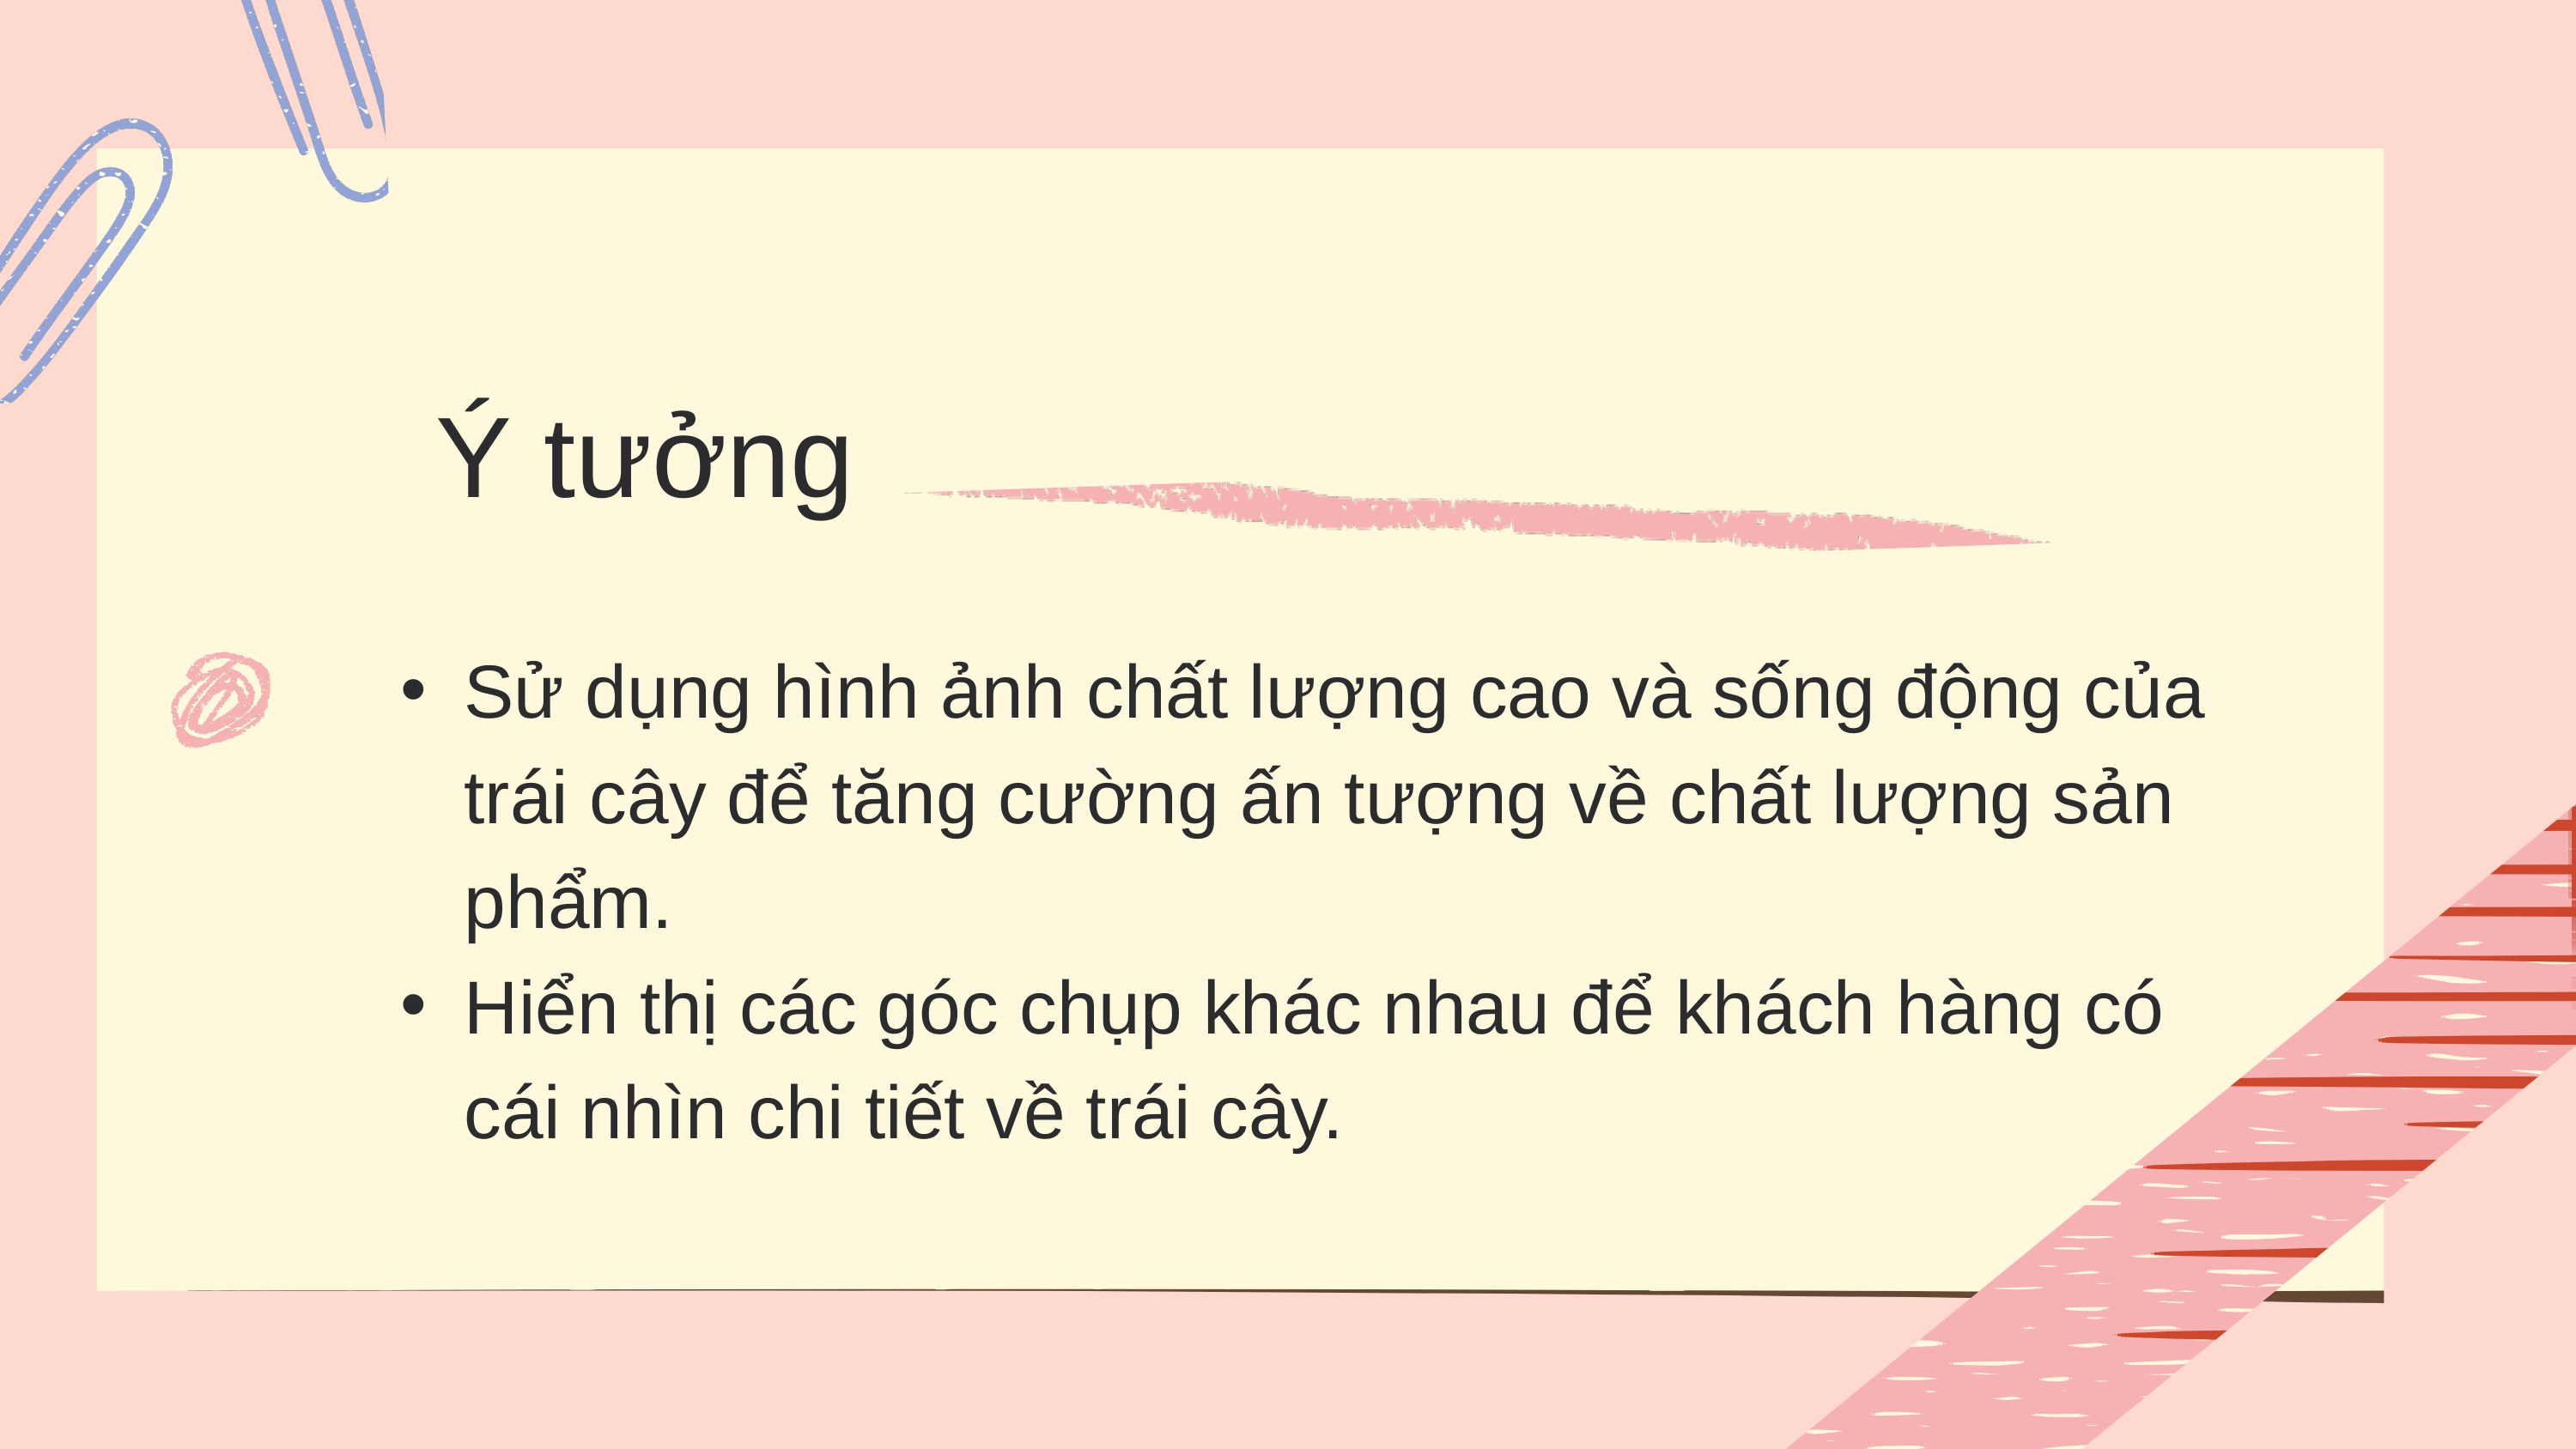

Ý tưởng

Sử dụng hình ảnh chất lượng cao và sống động của trái cây để tăng cường ấn tượng về chất lượng sản phẩm.
Hiển thị các góc chụp khác nhau để khách hàng có cái nhìn chi tiết về trái cây.